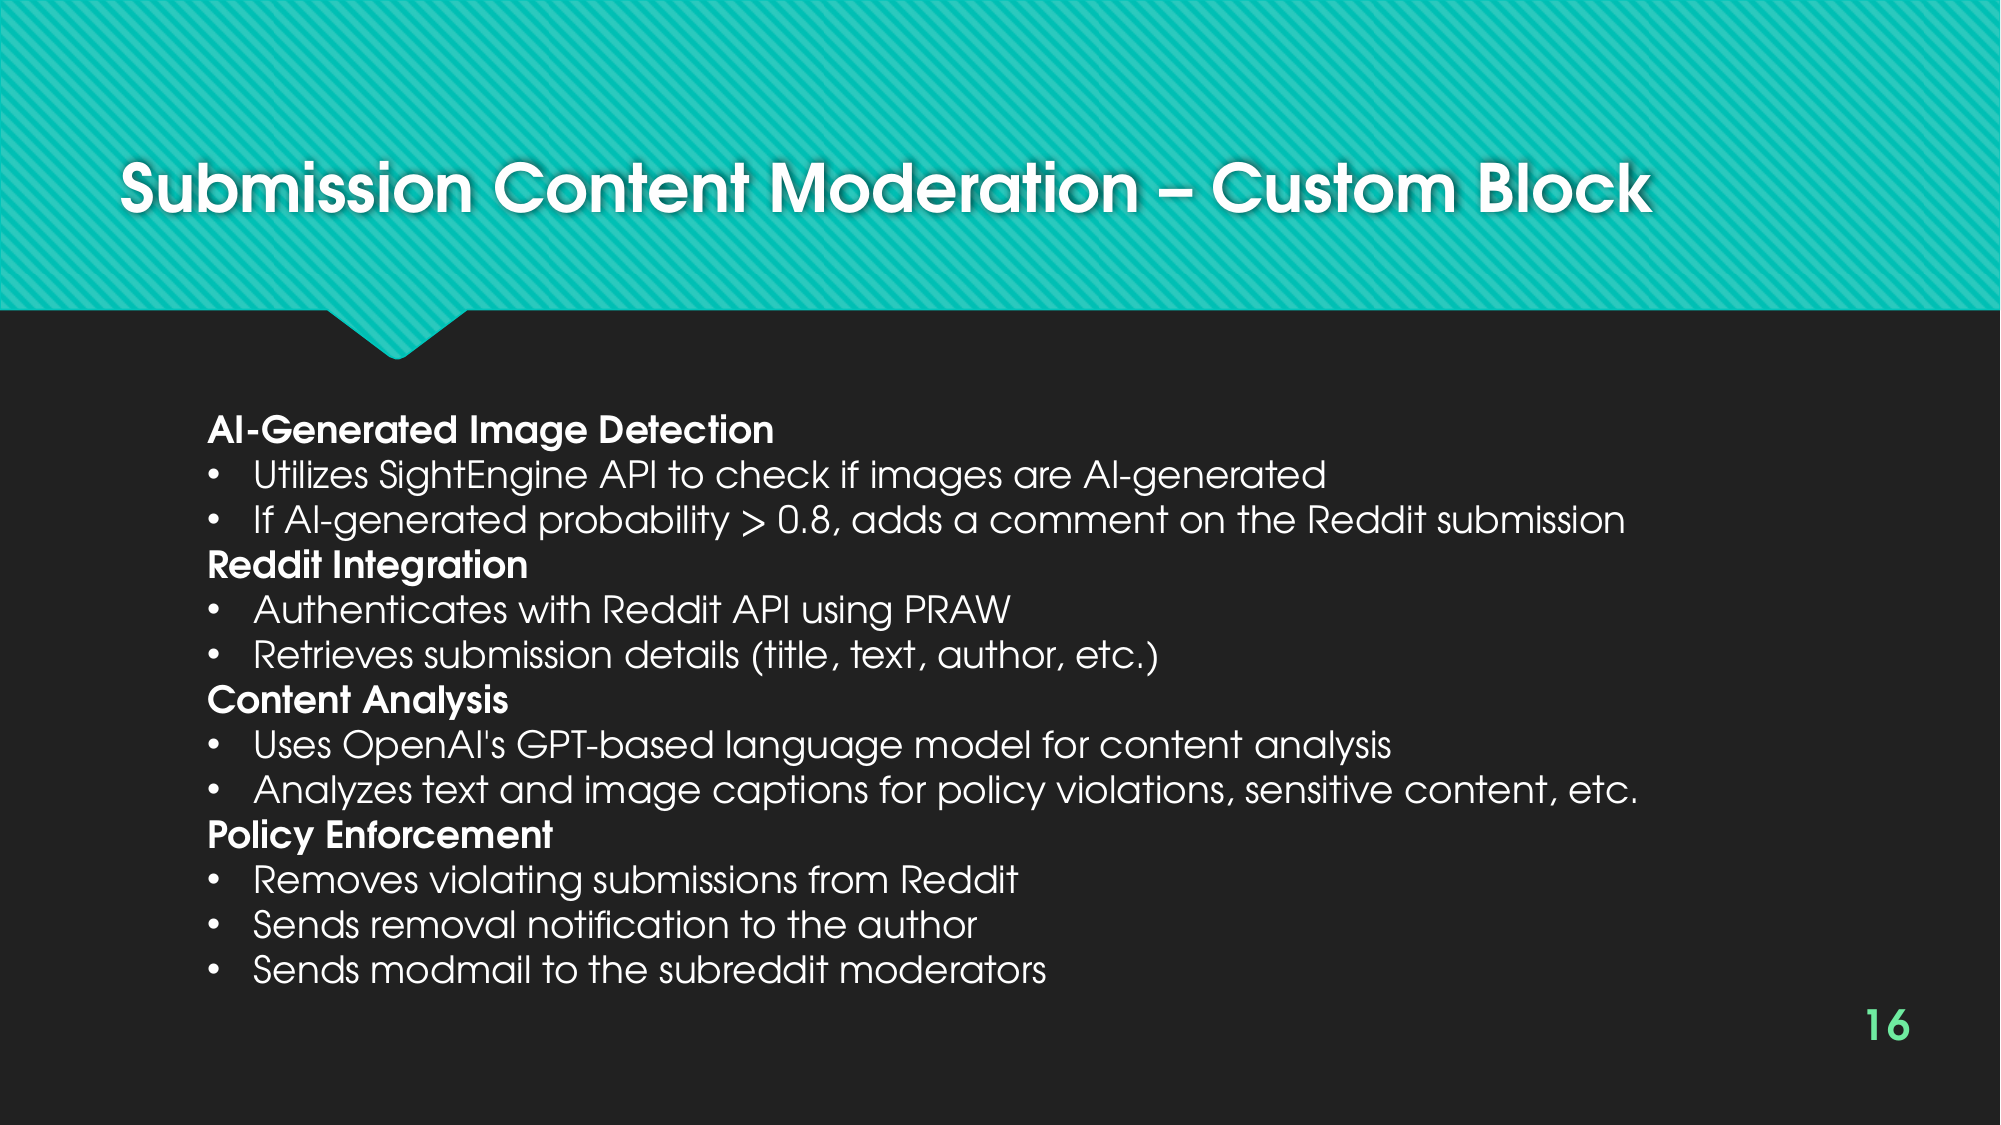

# Submission Content Moderation – Custom Block
AI-Generated Image Detection
Utilizes SightEngine API to check if images are AI-generated
If AI-generated probability > 0.8, adds a comment on the Reddit submission
Reddit Integration
Authenticates with Reddit API using PRAW
Retrieves submission details (title, text, author, etc.)
Content Analysis
Uses OpenAI's GPT-based language model for content analysis
Analyzes text and image captions for policy violations, sensitive content, etc.
Policy Enforcement
Removes violating submissions from Reddit
Sends removal notification to the author
Sends modmail to the subreddit moderators

16